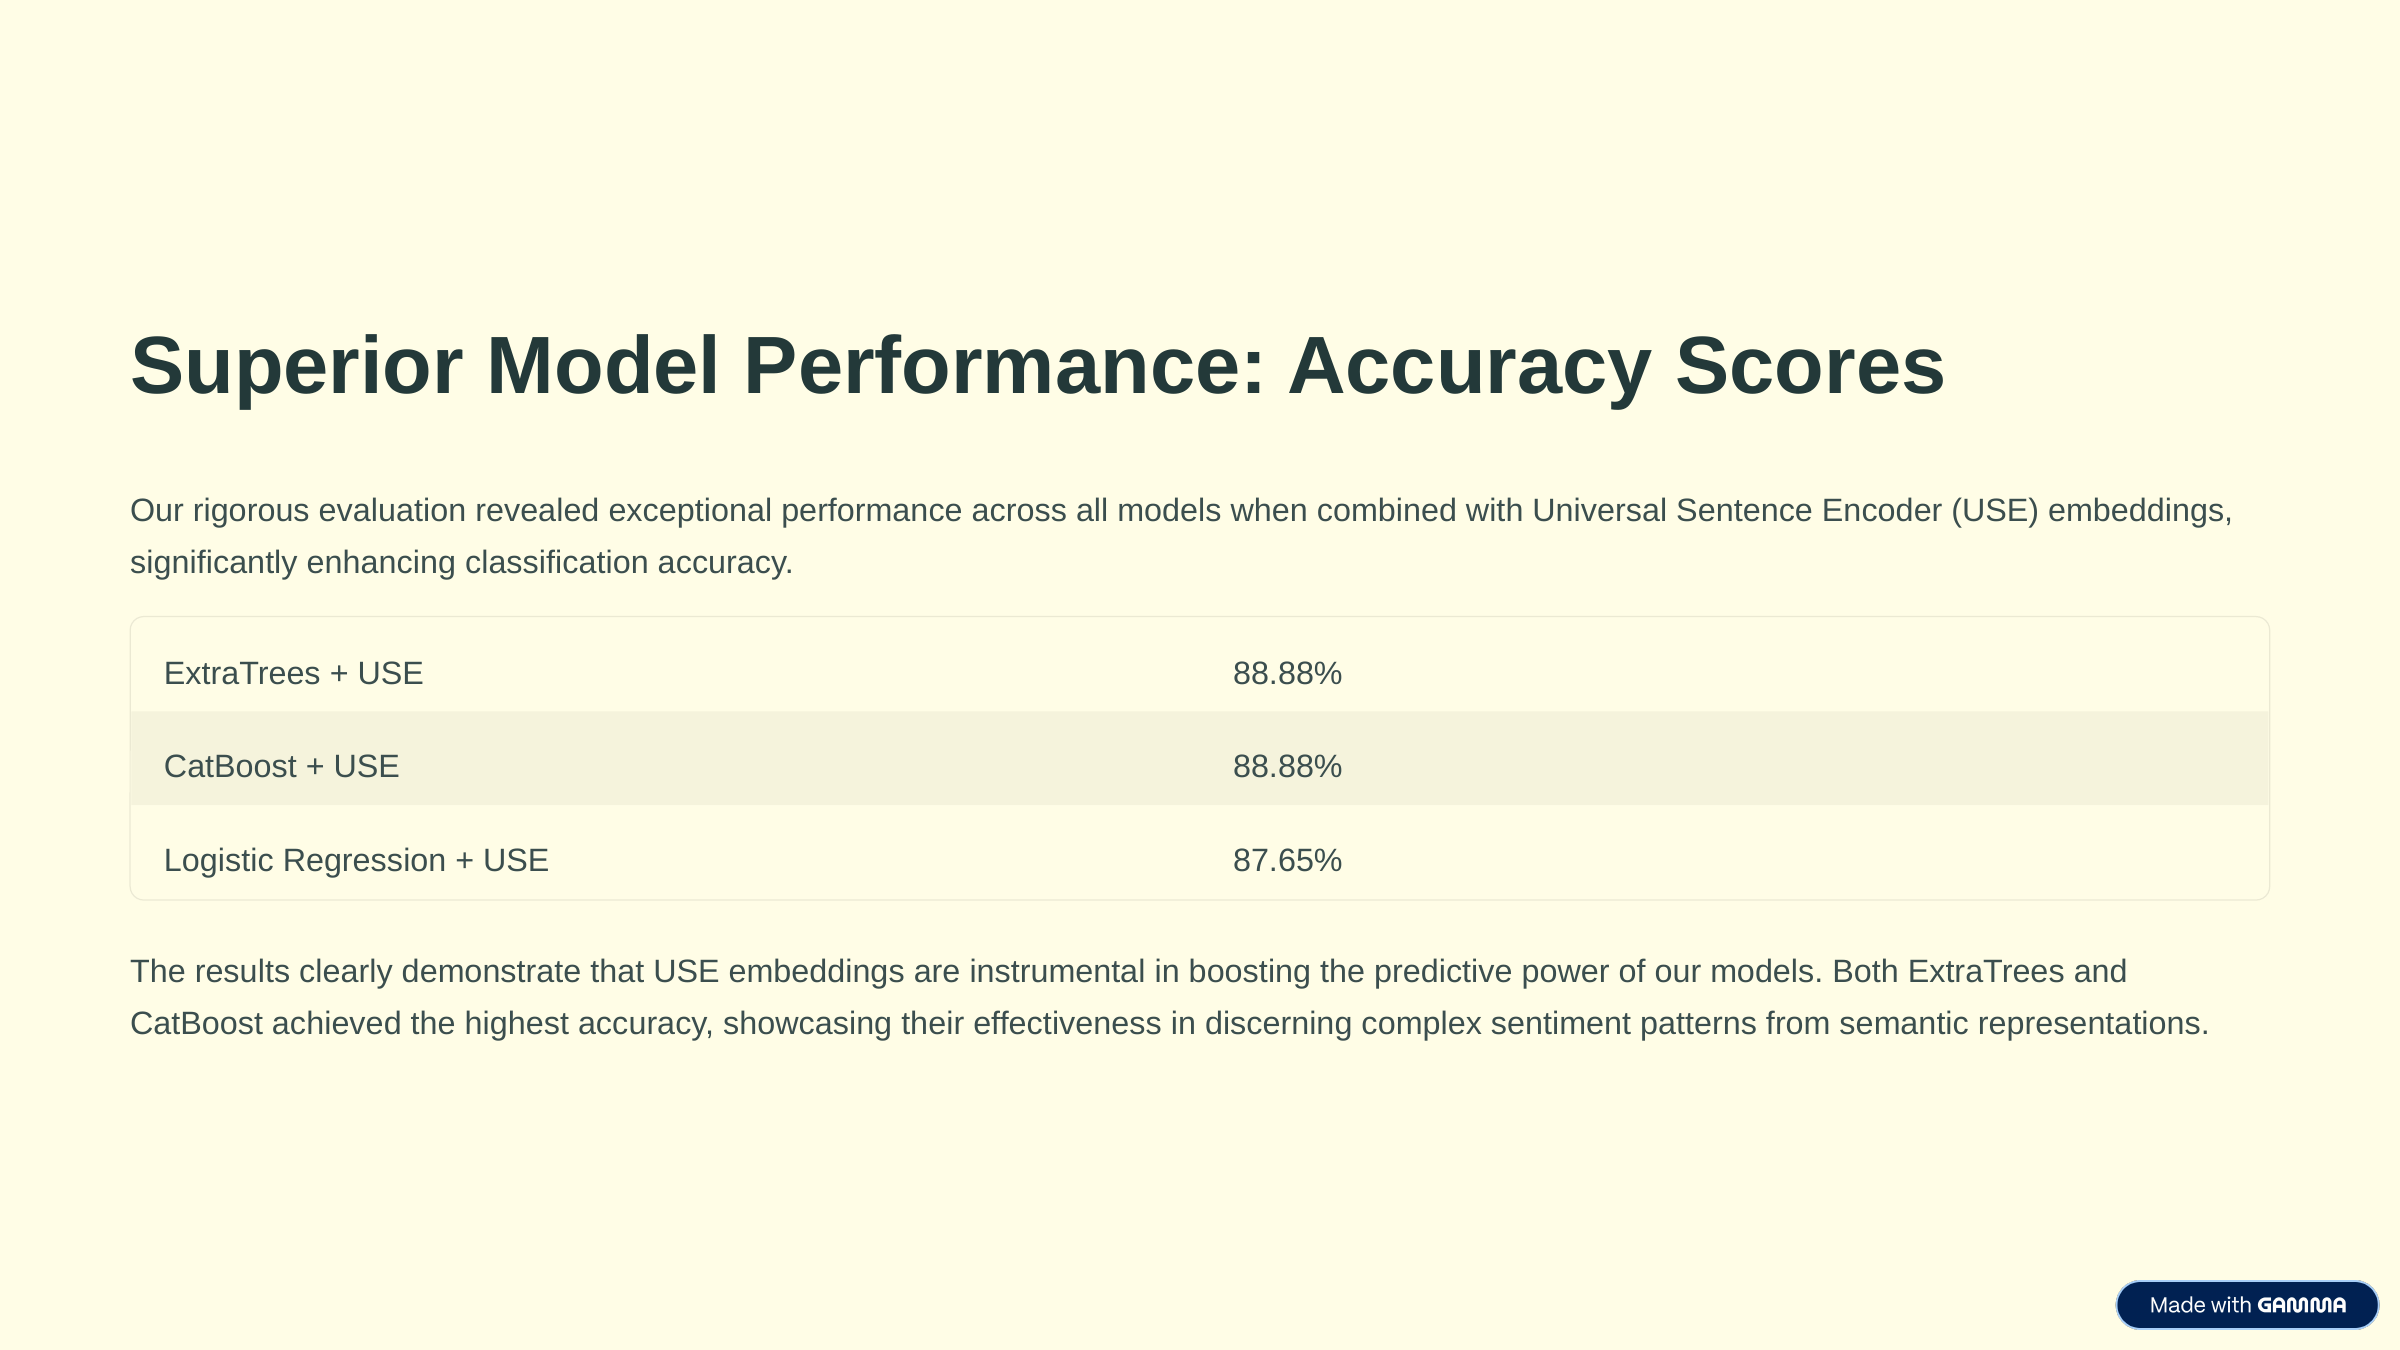

Superior Model Performance: Accuracy Scores
Our rigorous evaluation revealed exceptional performance across all models when combined with Universal Sentence Encoder (USE) embeddings, significantly enhancing classification accuracy.

ExtraTrees + USE
88.88%

CatBoost + USE
88.88%

Logistic Regression + USE
87.65%
The results clearly demonstrate that USE embeddings are instrumental in boosting the predictive power of our models. Both ExtraTrees and CatBoost achieved the highest accuracy, showcasing their effectiveness in discerning complex sentiment patterns from semantic representations.